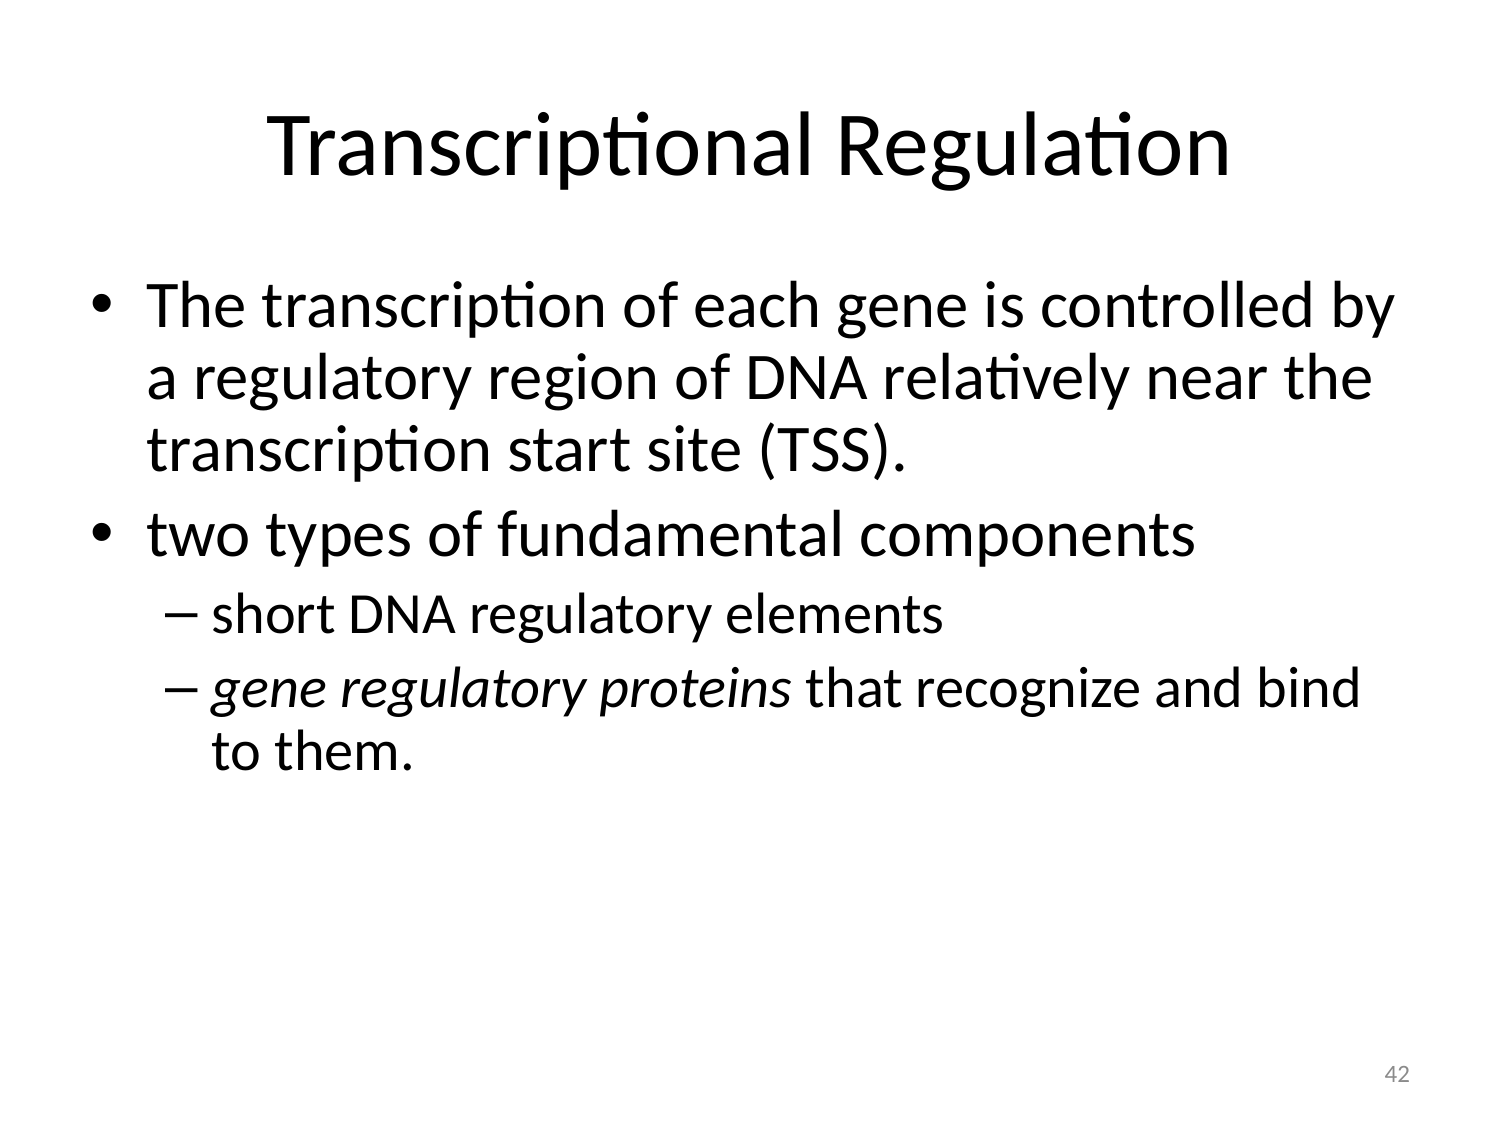

# Transcriptional Regulation
The transcription of each gene is controlled by a regulatory region of DNA relatively near the transcription start site (TSS).
two types of fundamental components
short DNA regulatory elements
gene regulatory proteins that recognize and bind to them.
42